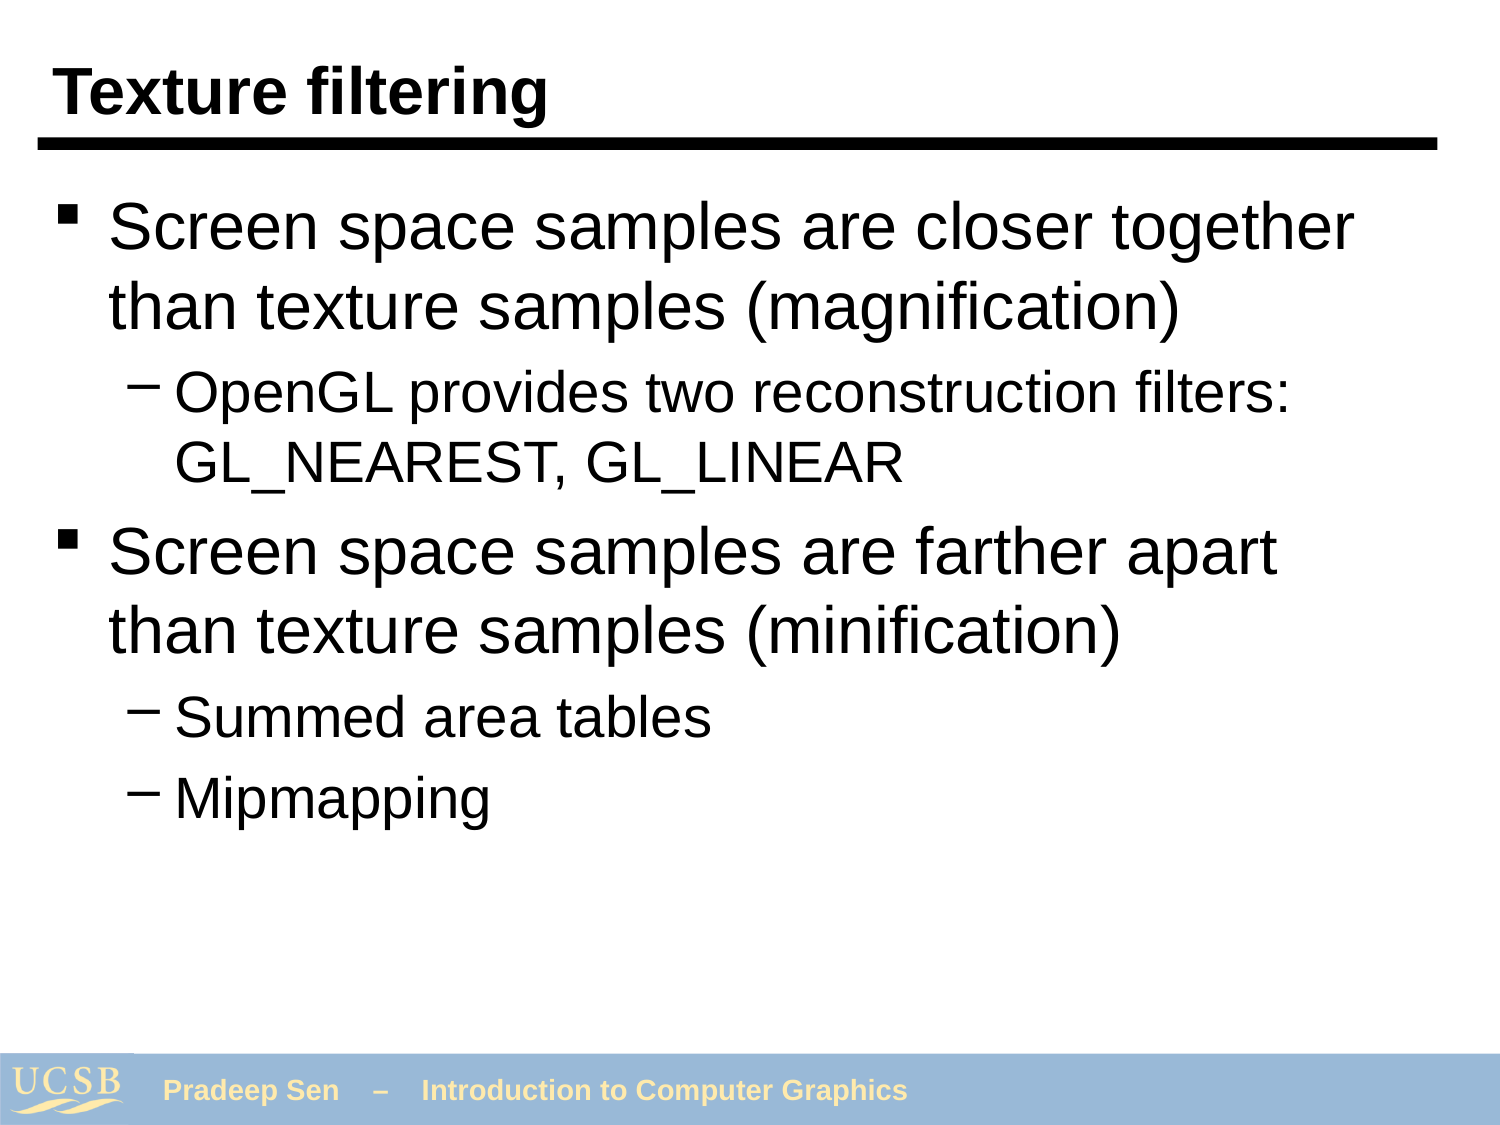

# Texture filtering
Screen space samples are closer together than texture samples (magnification)
OpenGL provides two reconstruction filters: GL_NEAREST, GL_LINEAR
Screen space samples are farther apart than texture samples (minification)
Summed area tables
Mipmapping